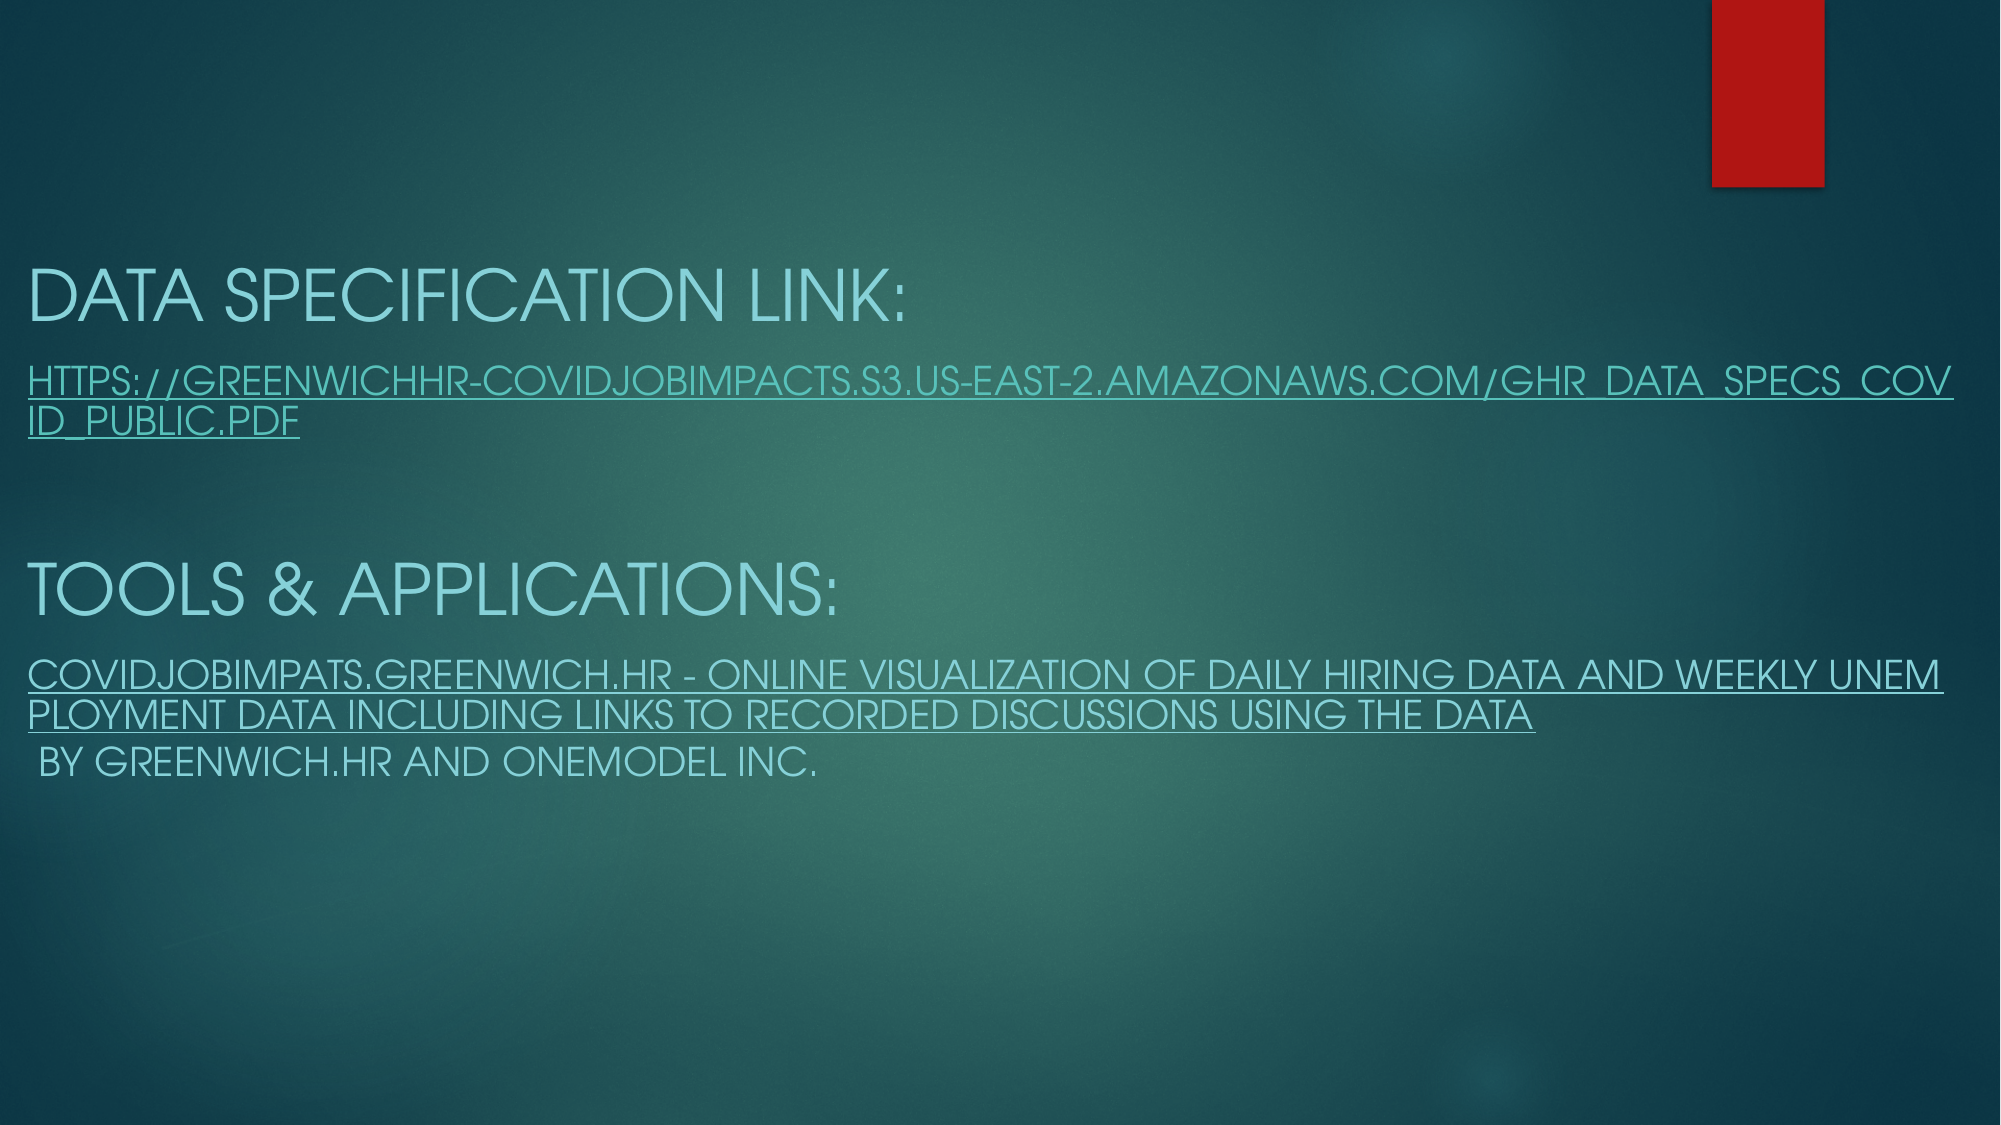

DATA SPECIFICATION LINK:
HTTPS://GREENWICHHR-COVIDJOBIMPACTS.S3.US-EAST-2.AMAZONAWS.COM/GHR_DATA_SPECS_COVID_PUBLIC.PDF

TOOLS & APPLICATIONS:
COVIDJOBIMPATS.GREENWICH.HR - ONLINE VISUALIZATION OF DAILY HIRING DATA AND WEEKLY UNEMPLOYMENT DATA INCLUDING LINKS TO RECORDED DISCUSSIONS USING THE DATA BY GREENWICH.HR AND ONEMODEL INC.